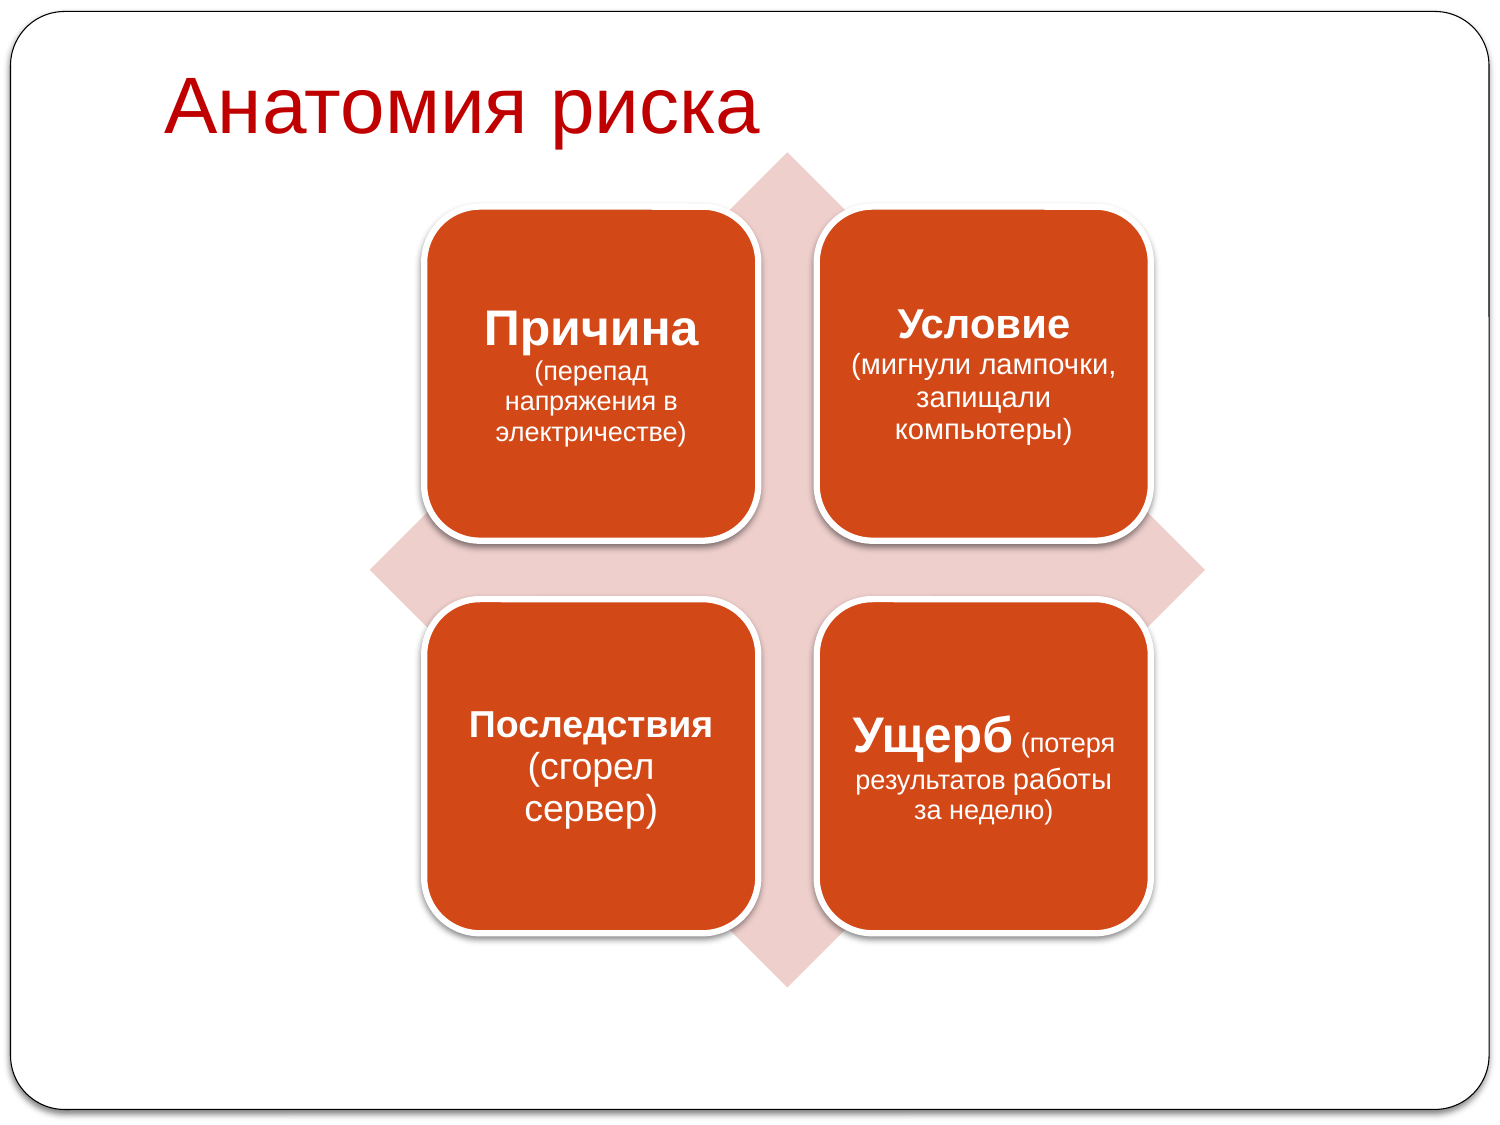

# Анатомия риска
Последствия (сгорел сервер)
Ущерб (потеря результатов работы за неделю)